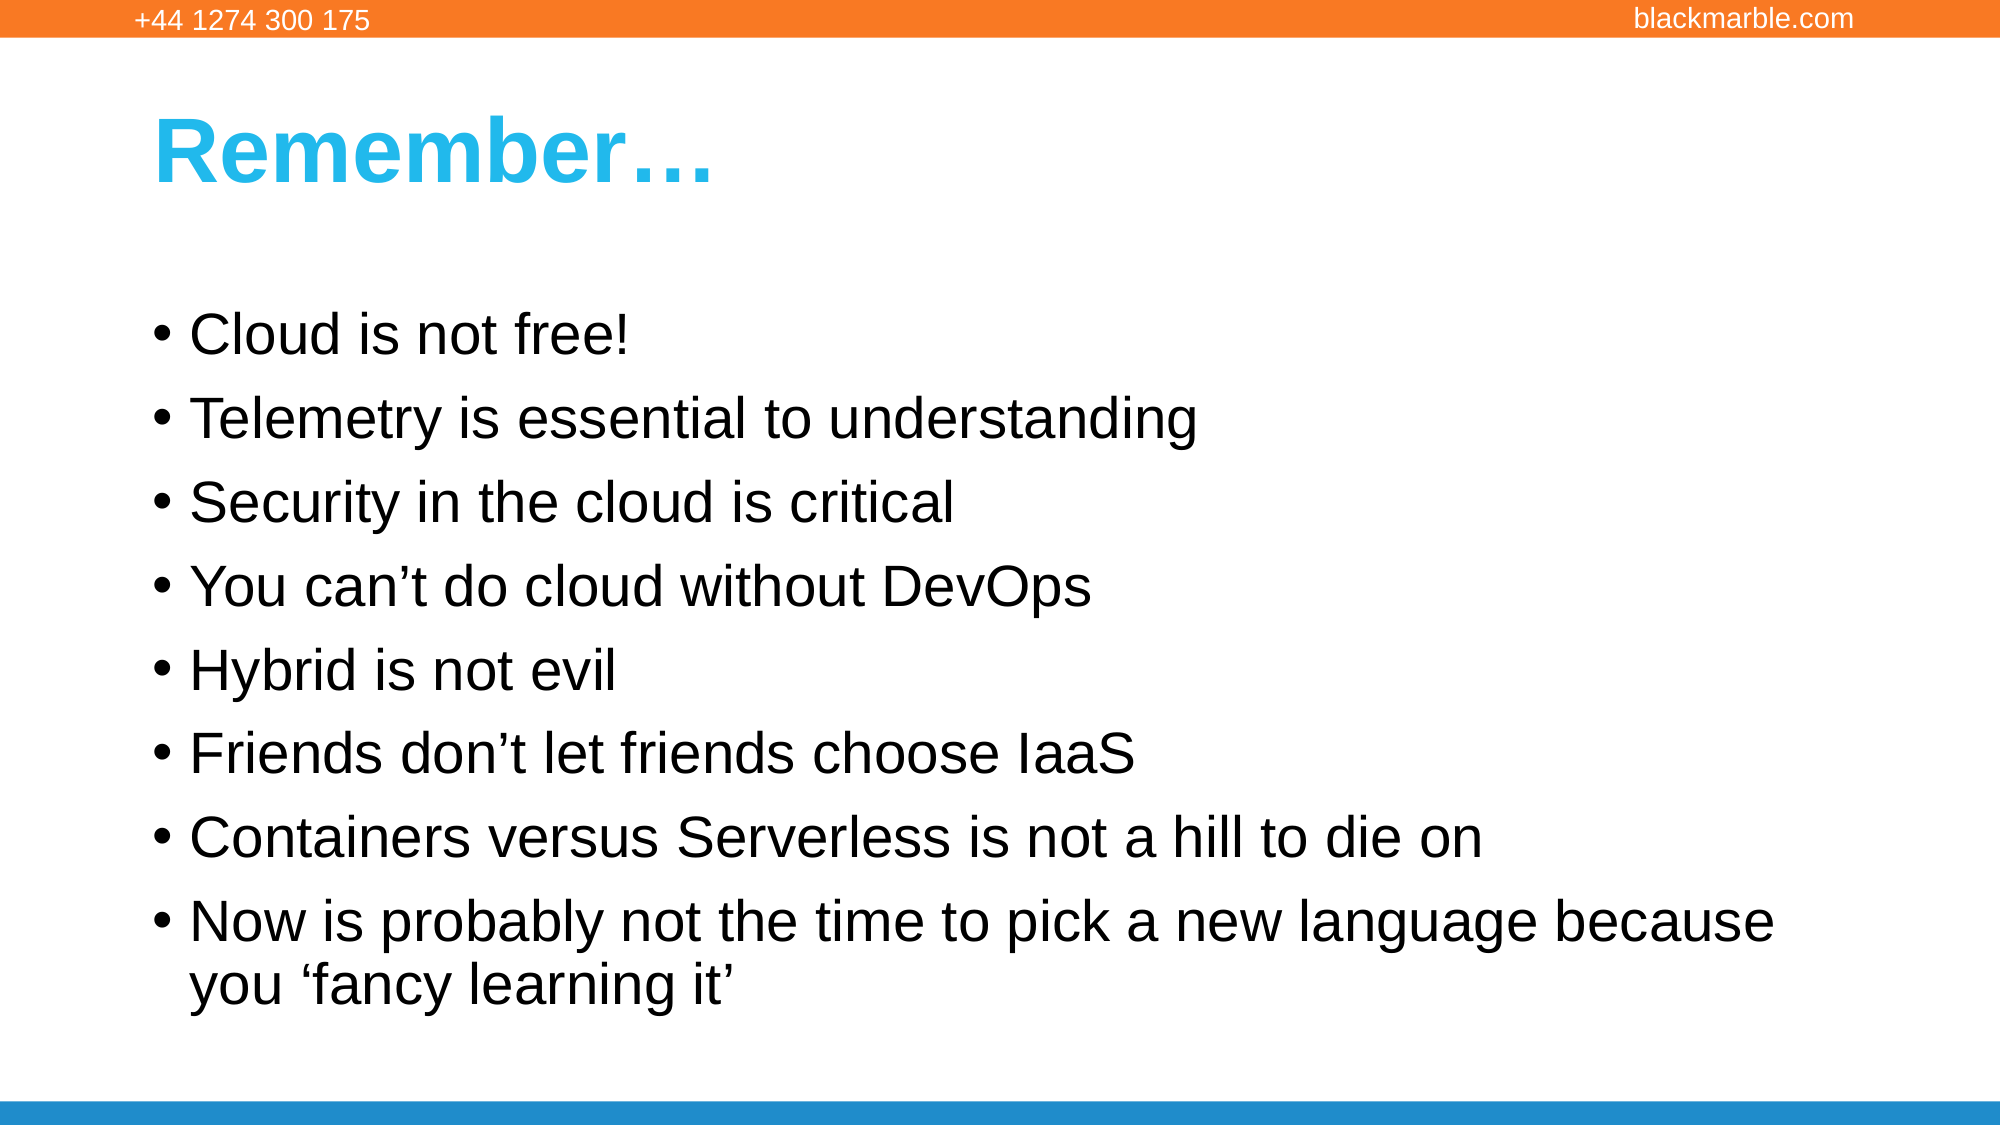

# Remember…
Cloud is not free!
Telemetry is essential to understanding
Security in the cloud is critical
You can’t do cloud without DevOps
Hybrid is not evil
Friends don’t let friends choose IaaS
Containers versus Serverless is not a hill to die on
Now is probably not the time to pick a new language because you ‘fancy learning it’